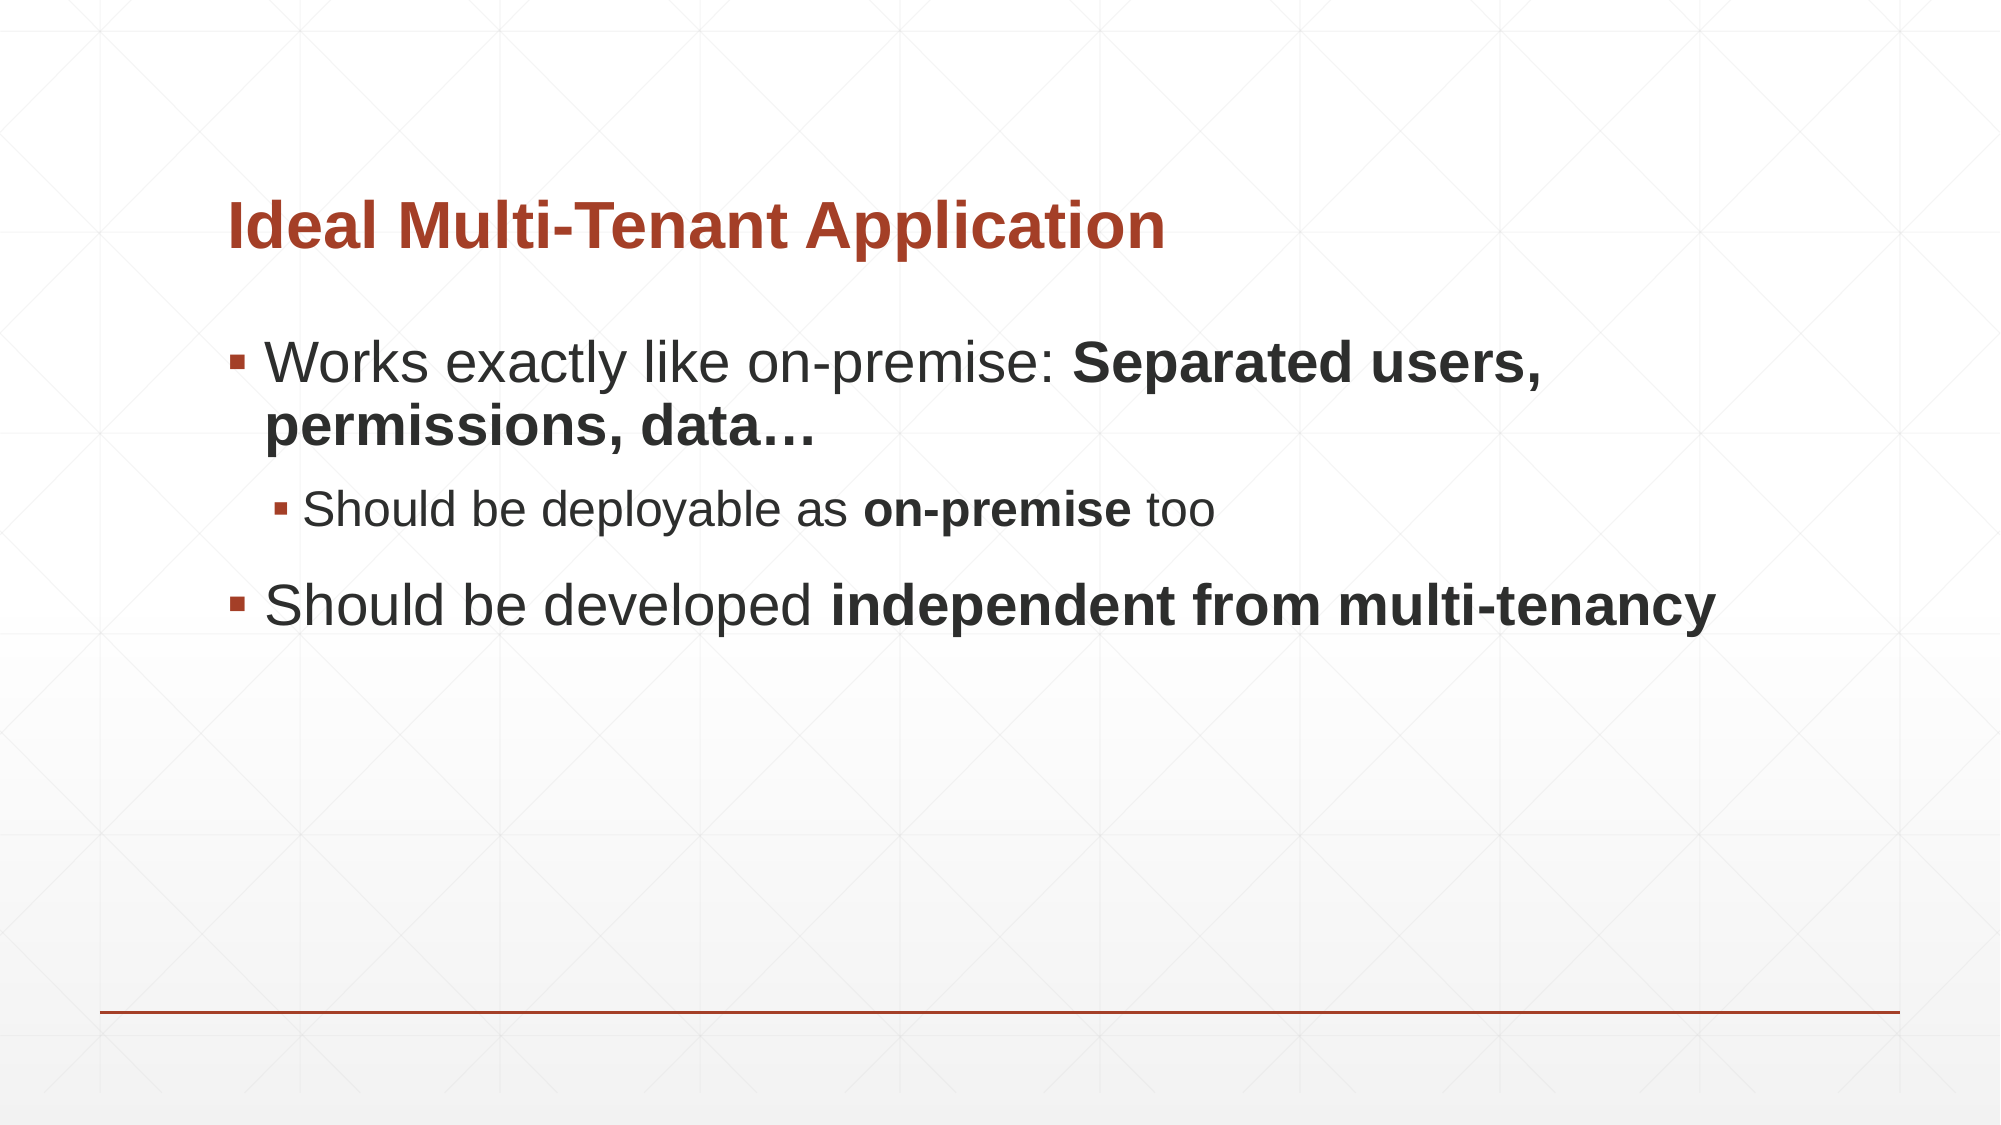

# Ideal Multi-Tenant Application
Works exactly like on-premise: Separated users, permissions, data…
Should be deployable as on-premise too
Should be developed independent from multi-tenancy